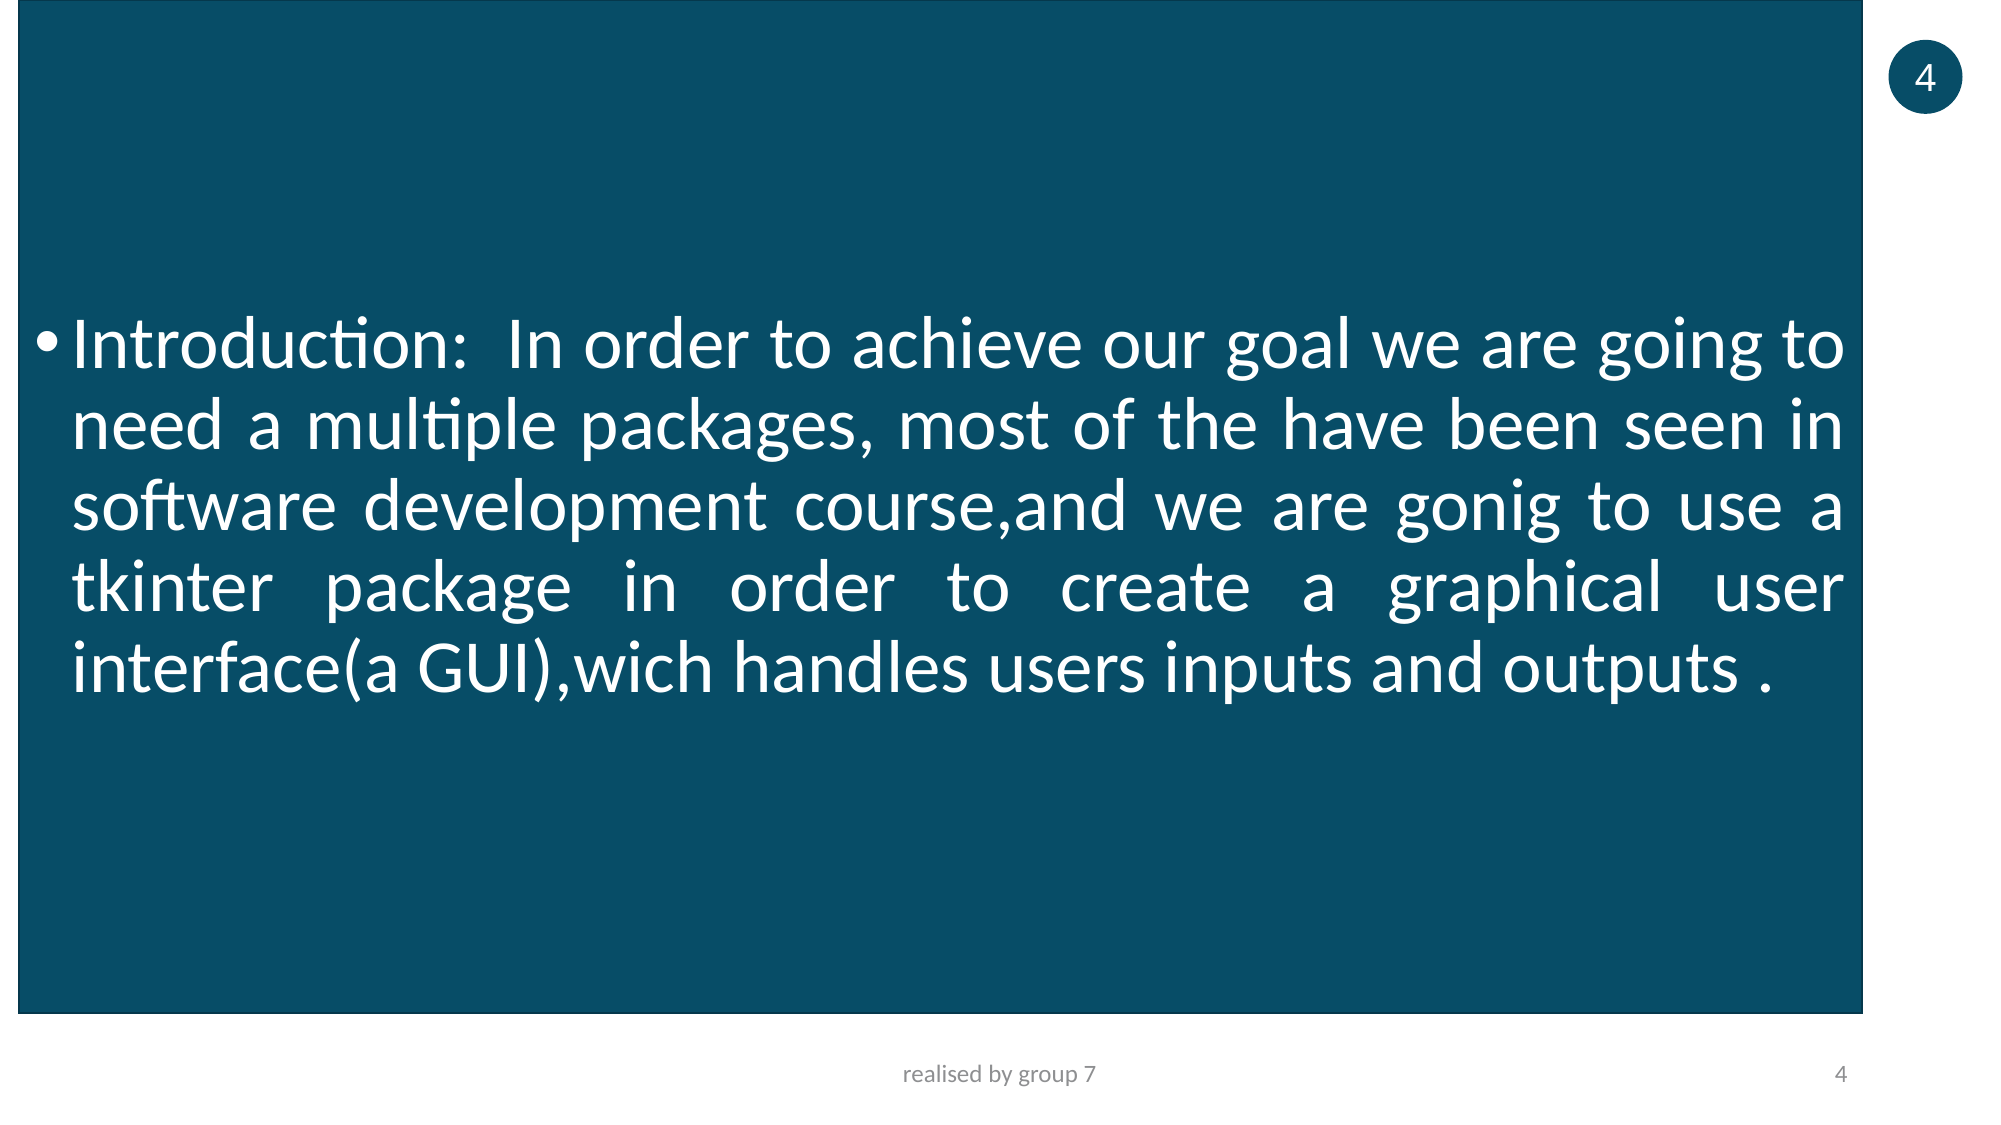

Introduction:  In order to achieve our goal we are going to need a multiple packages, most of the have been seen in software development course,and we are gonig to use a tkinter package in order to create a graphical user interface(a GUI),wich handles users inputs and outputs .
4
realised by group 7
4